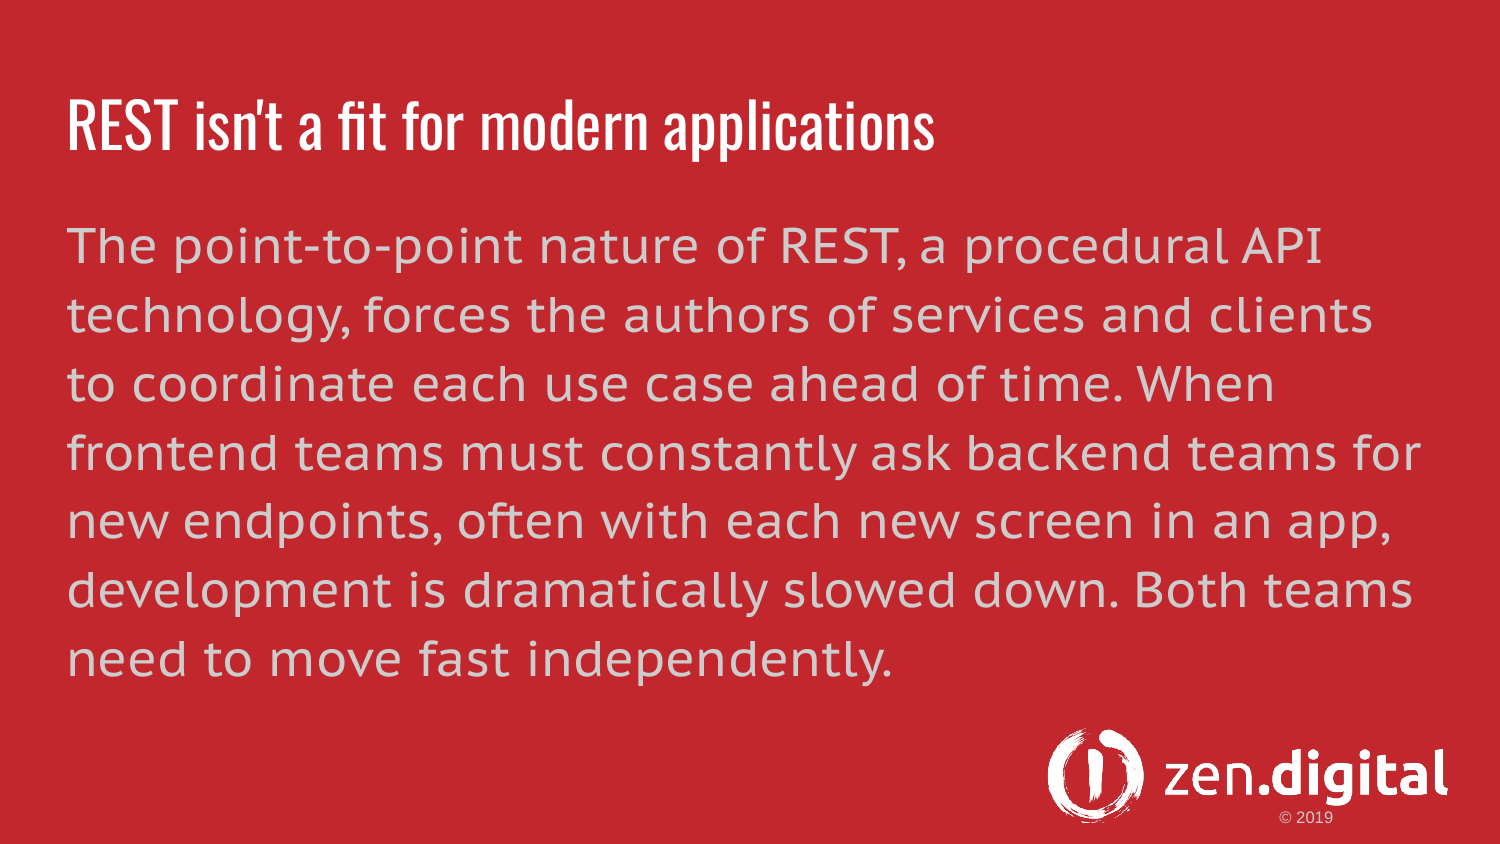

# REST isn't a fit for modern applications
The point-to-point nature of REST, a procedural API technology, forces the authors of services and clients to coordinate each use case ahead of time. When frontend teams must constantly ask backend teams for new endpoints, often with each new screen in an app, development is dramatically slowed down. Both teams need to move fast independently.